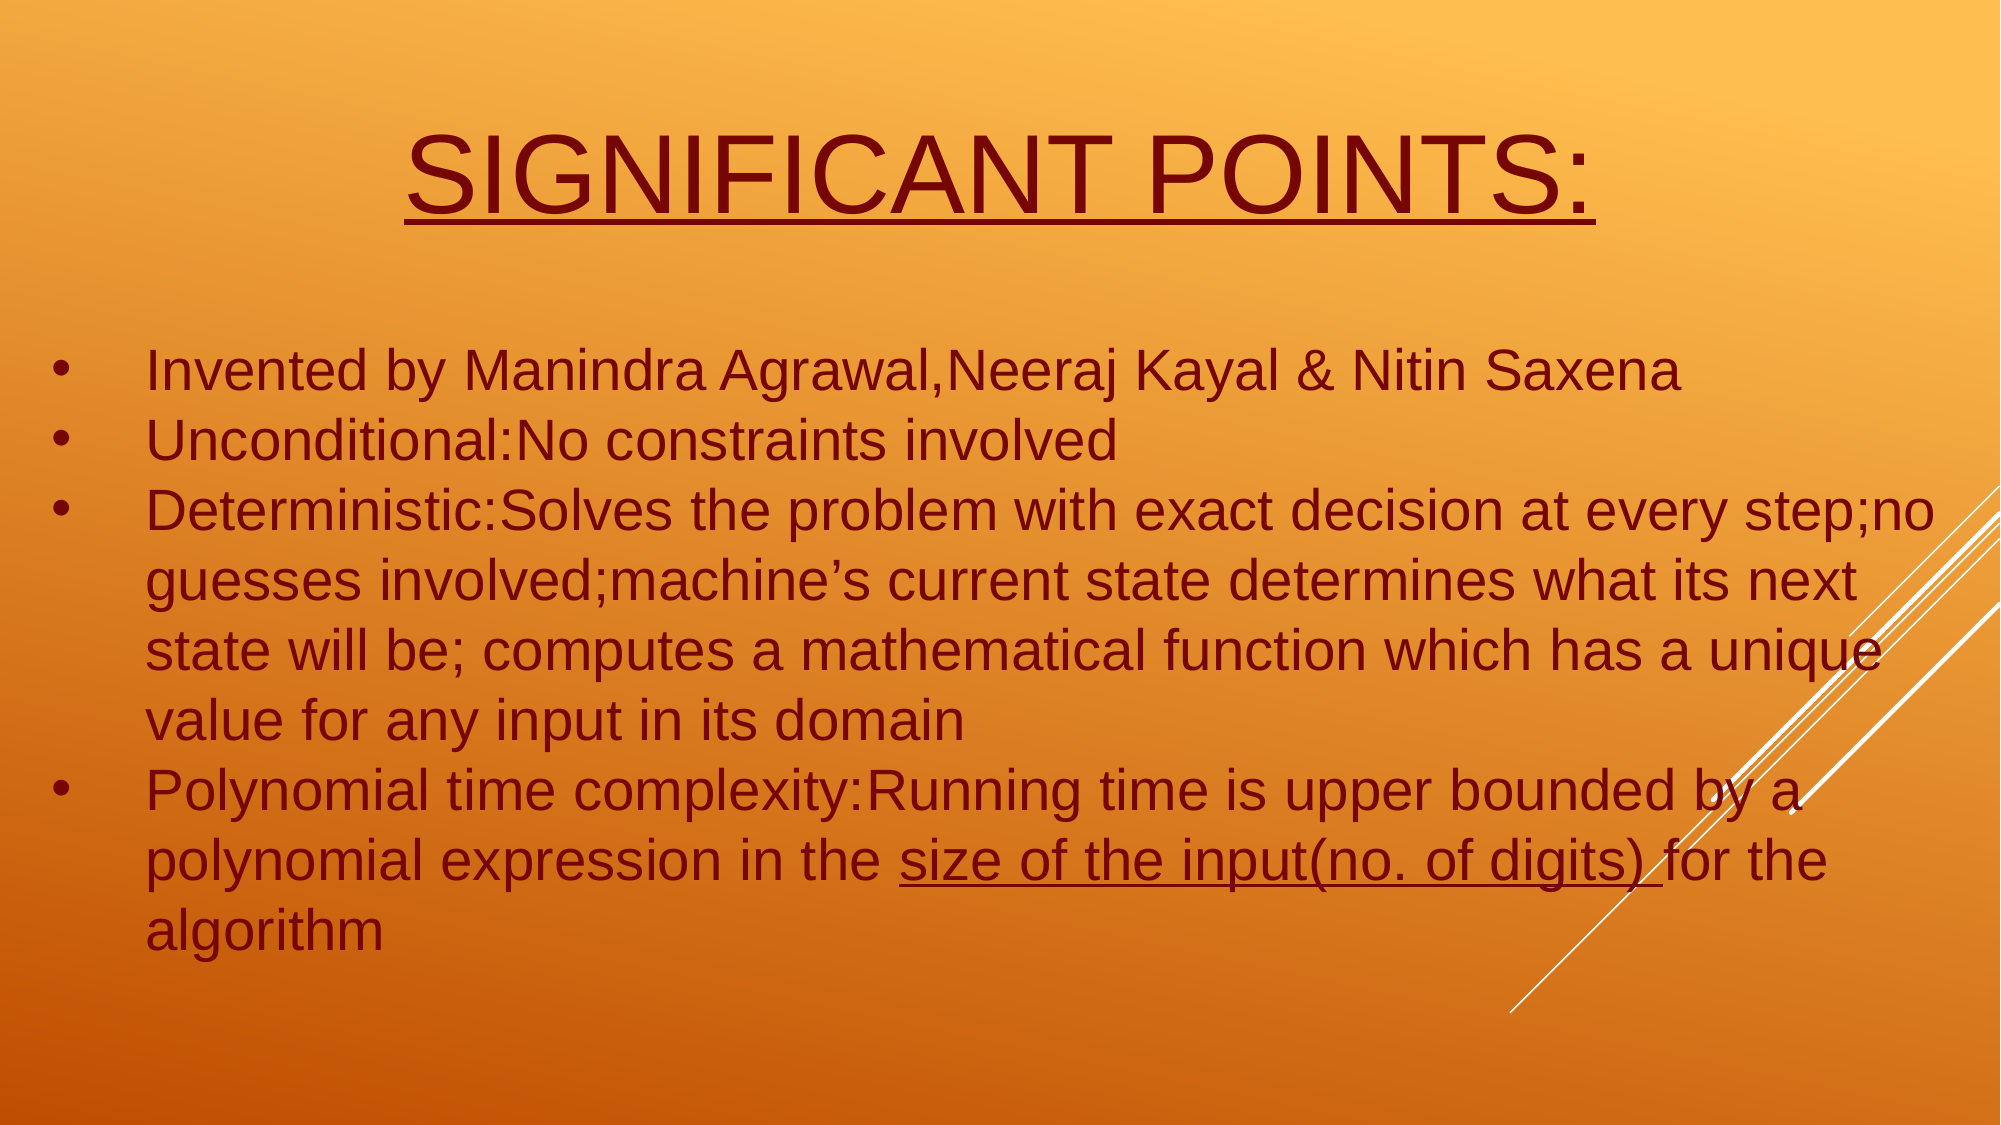

SIGNIFICANT POINTS:
Invented by Manindra Agrawal,Neeraj Kayal & Nitin Saxena
Unconditional:No constraints involved
Deterministic:Solves the problem with exact decision at every step;no guesses involved;machine’s current state determines what its next state will be; computes a mathematical function which has a unique value for any input in its domain
Polynomial time complexity:Running time is upper bounded by a polynomial expression in the size of the input(no. of digits) for the algorithm